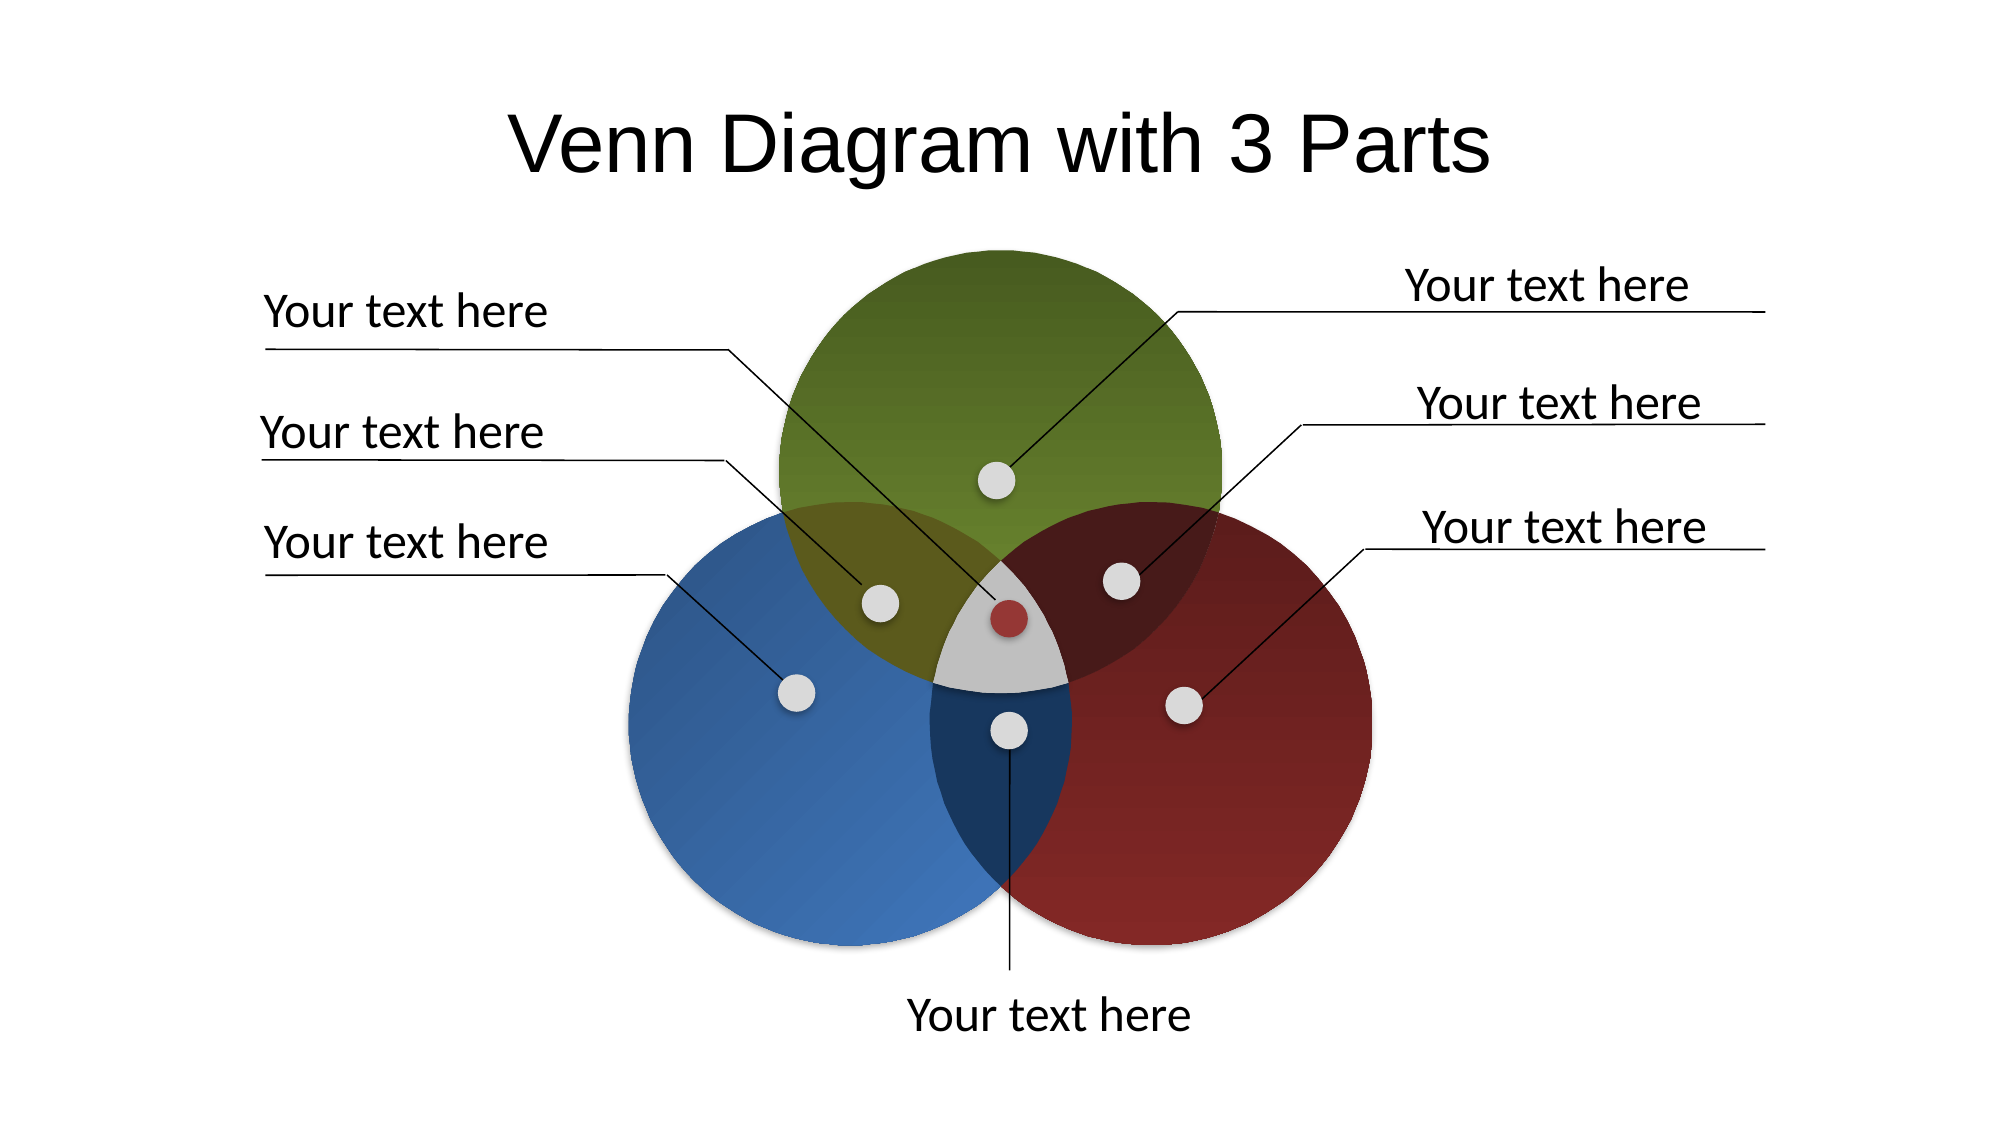

# Venn Diagram with 3 Parts
Your text here

Your text here

Your text here

Your text here

Your text here

Your text here

Your text here